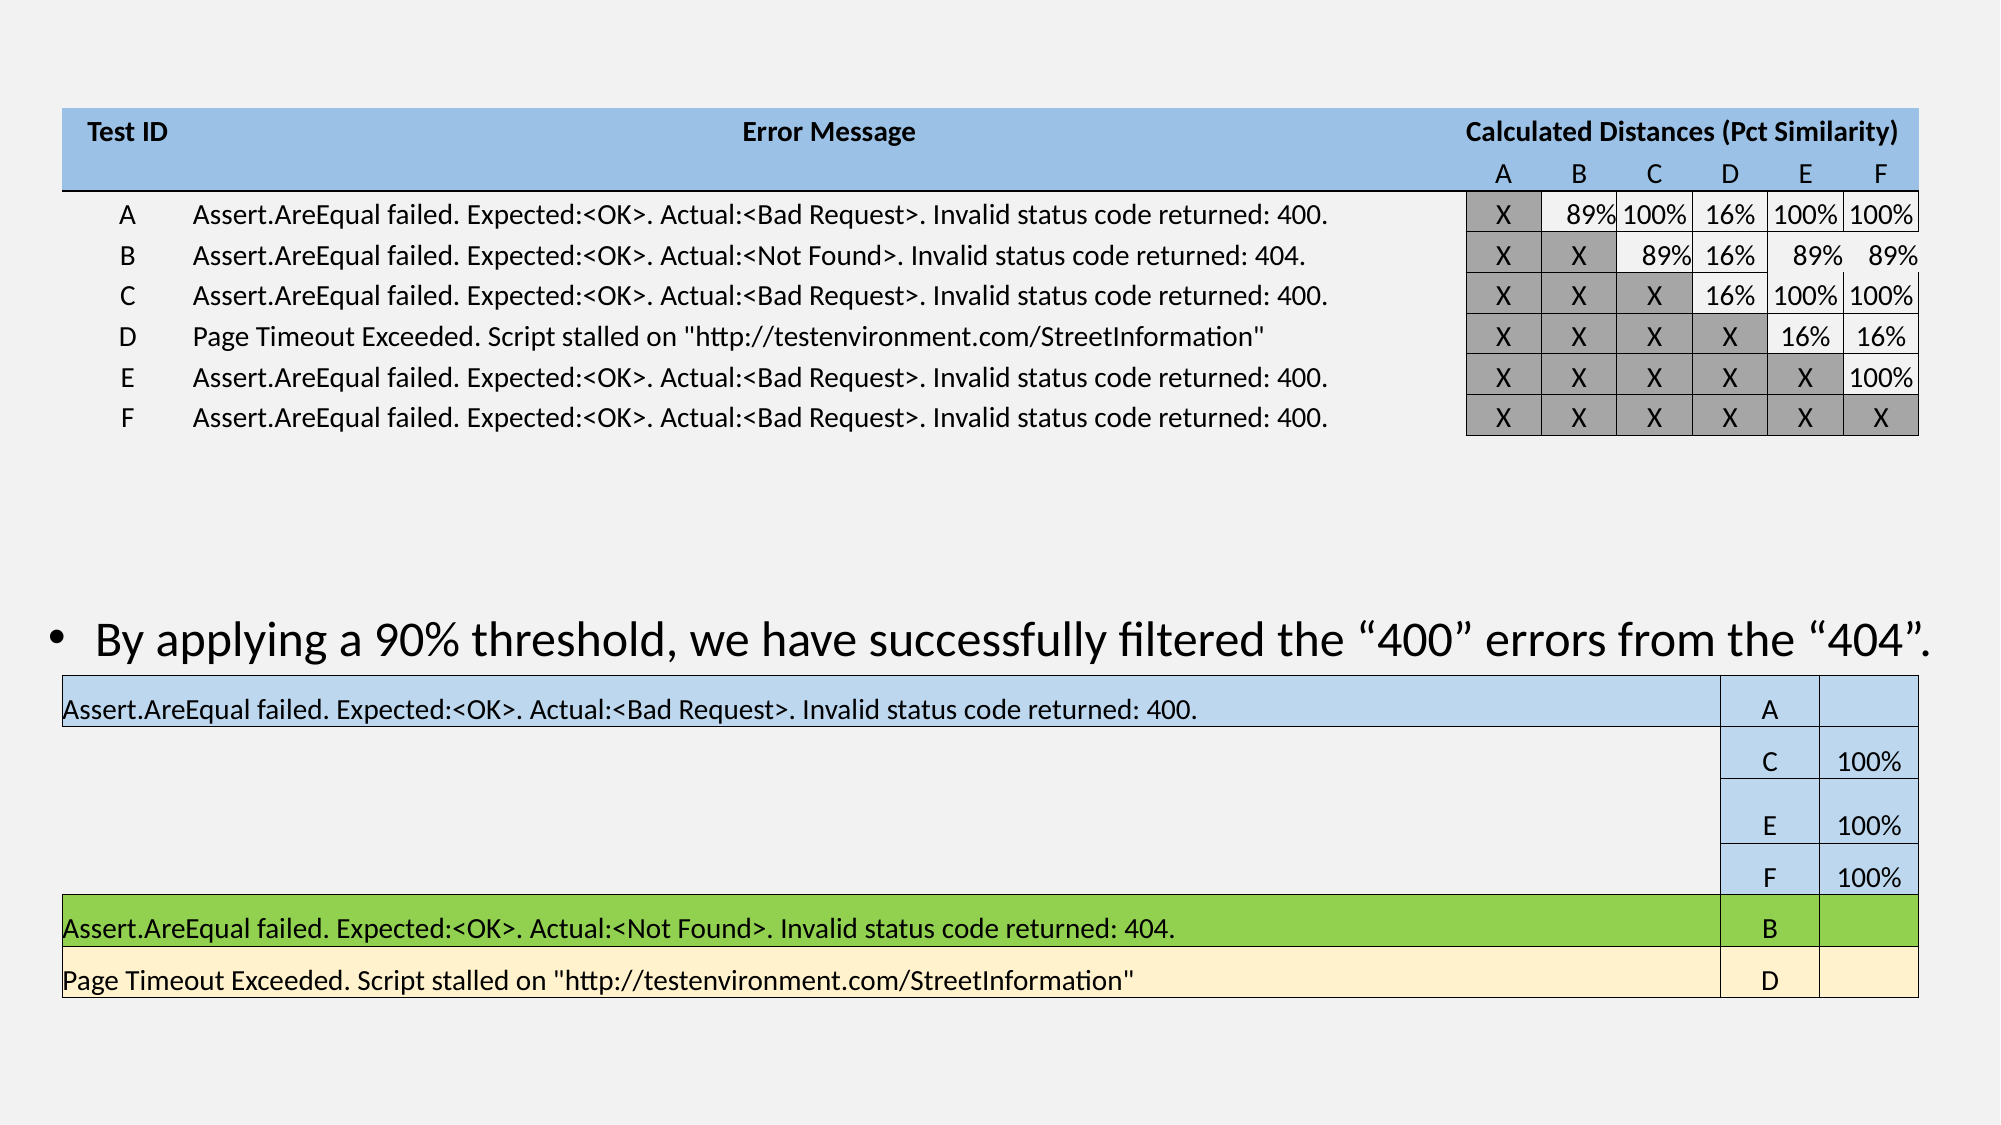

| Test ID | Error Message | Calculated Distances (Pct Similarity) |  |  |  |  |  |
| --- | --- | --- | --- | --- | --- | --- | --- |
|  |  | A | B | C | D | E | F |
| A | Assert.AreEqual failed. Expected:<OK>. Actual:<Bad Request>. Invalid status code returned: 400. | X | 89% | 100% | 16% | 100% | 100% |
| B | Assert.AreEqual failed. Expected:<OK>. Actual:<Not Found>. Invalid status code returned: 404. | X | X | 89% | 16% | 89% | 89% |
| C | Assert.AreEqual failed. Expected:<OK>. Actual:<Bad Request>. Invalid status code returned: 400. | X | X | X | 16% | 100% | 100% |
| D | Page Timeout Exceeded. Script stalled on "http://testenvironment.com/StreetInformation" | X | X | X | X | 16% | 16% |
| E | Assert.AreEqual failed. Expected:<OK>. Actual:<Bad Request>. Invalid status code returned: 400. | X | X | X | X | X | 100% |
| F | Assert.AreEqual failed. Expected:<OK>. Actual:<Bad Request>. Invalid status code returned: 400. | X | X | X | X | X | X |
By applying a 90% threshold, we have successfully filtered the “400” errors from the “404”.
| Assert.AreEqual failed. Expected:<OK>. Actual:<Bad Request>. Invalid status code returned: 400. | A |  |
| --- | --- | --- |
|  | C | 100% |
|  | E | 100% |
|  | F | 100% |
| Assert.AreEqual failed. Expected:<OK>. Actual:<Not Found>. Invalid status code returned: 404. | B |  |
| Page Timeout Exceeded. Script stalled on "http://testenvironment.com/StreetInformation" | D |  |